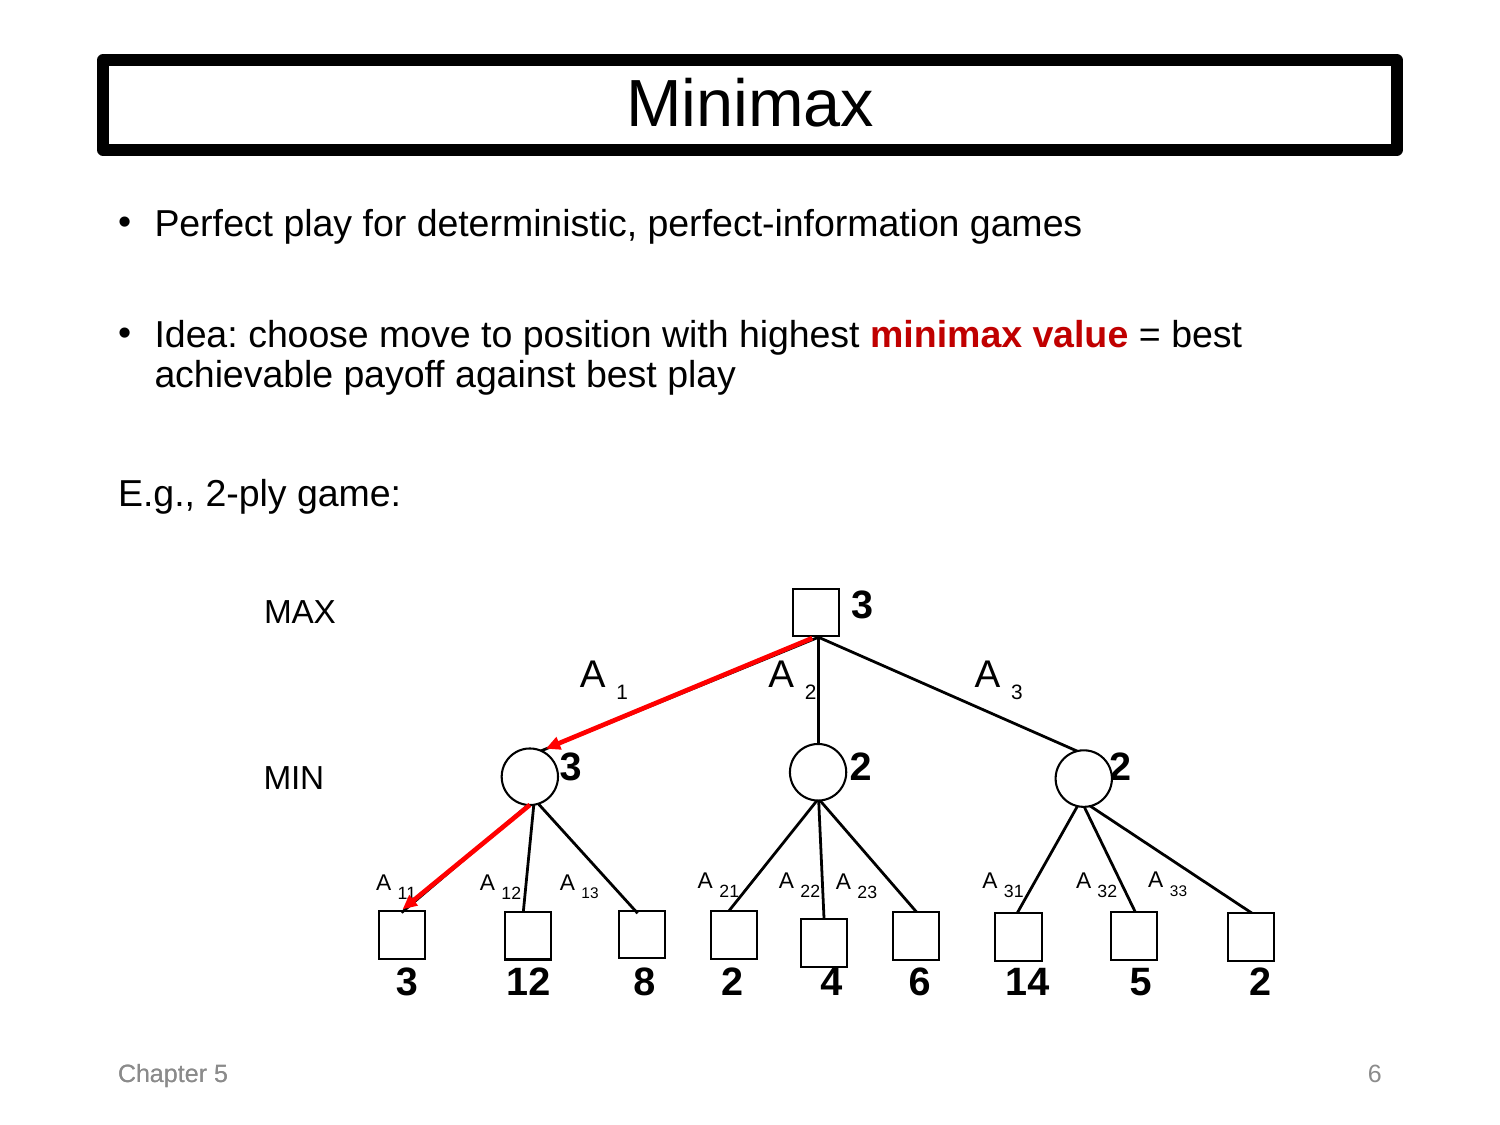

# Minimax
Perfect play for deterministic, perfect-information games

Idea: choose move to position with highest minimax value = best achievable payoff against best play

E.g., 2-ply game:

3
MAX

A 1
A 2
A 3
3
2
2

MIN

A 21	A 22
A 31	A 32	A 33
A 23
A 11	A 12	A 13

3
12	8	2	4	6	14	5
2
6